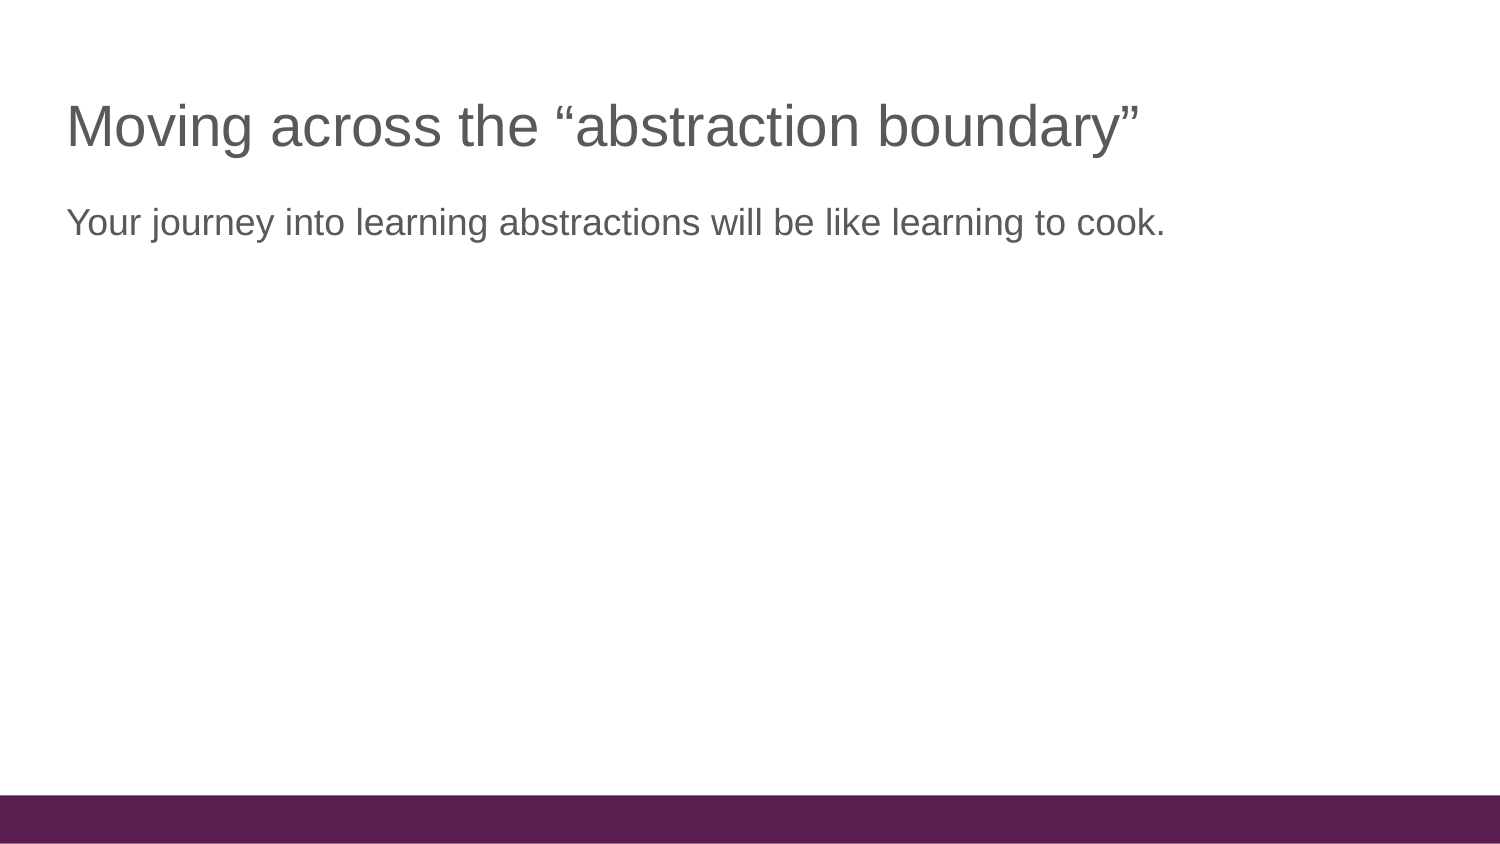

# Moving across the “abstraction boundary”
Your journey into learning abstractions will be like learning to cook.